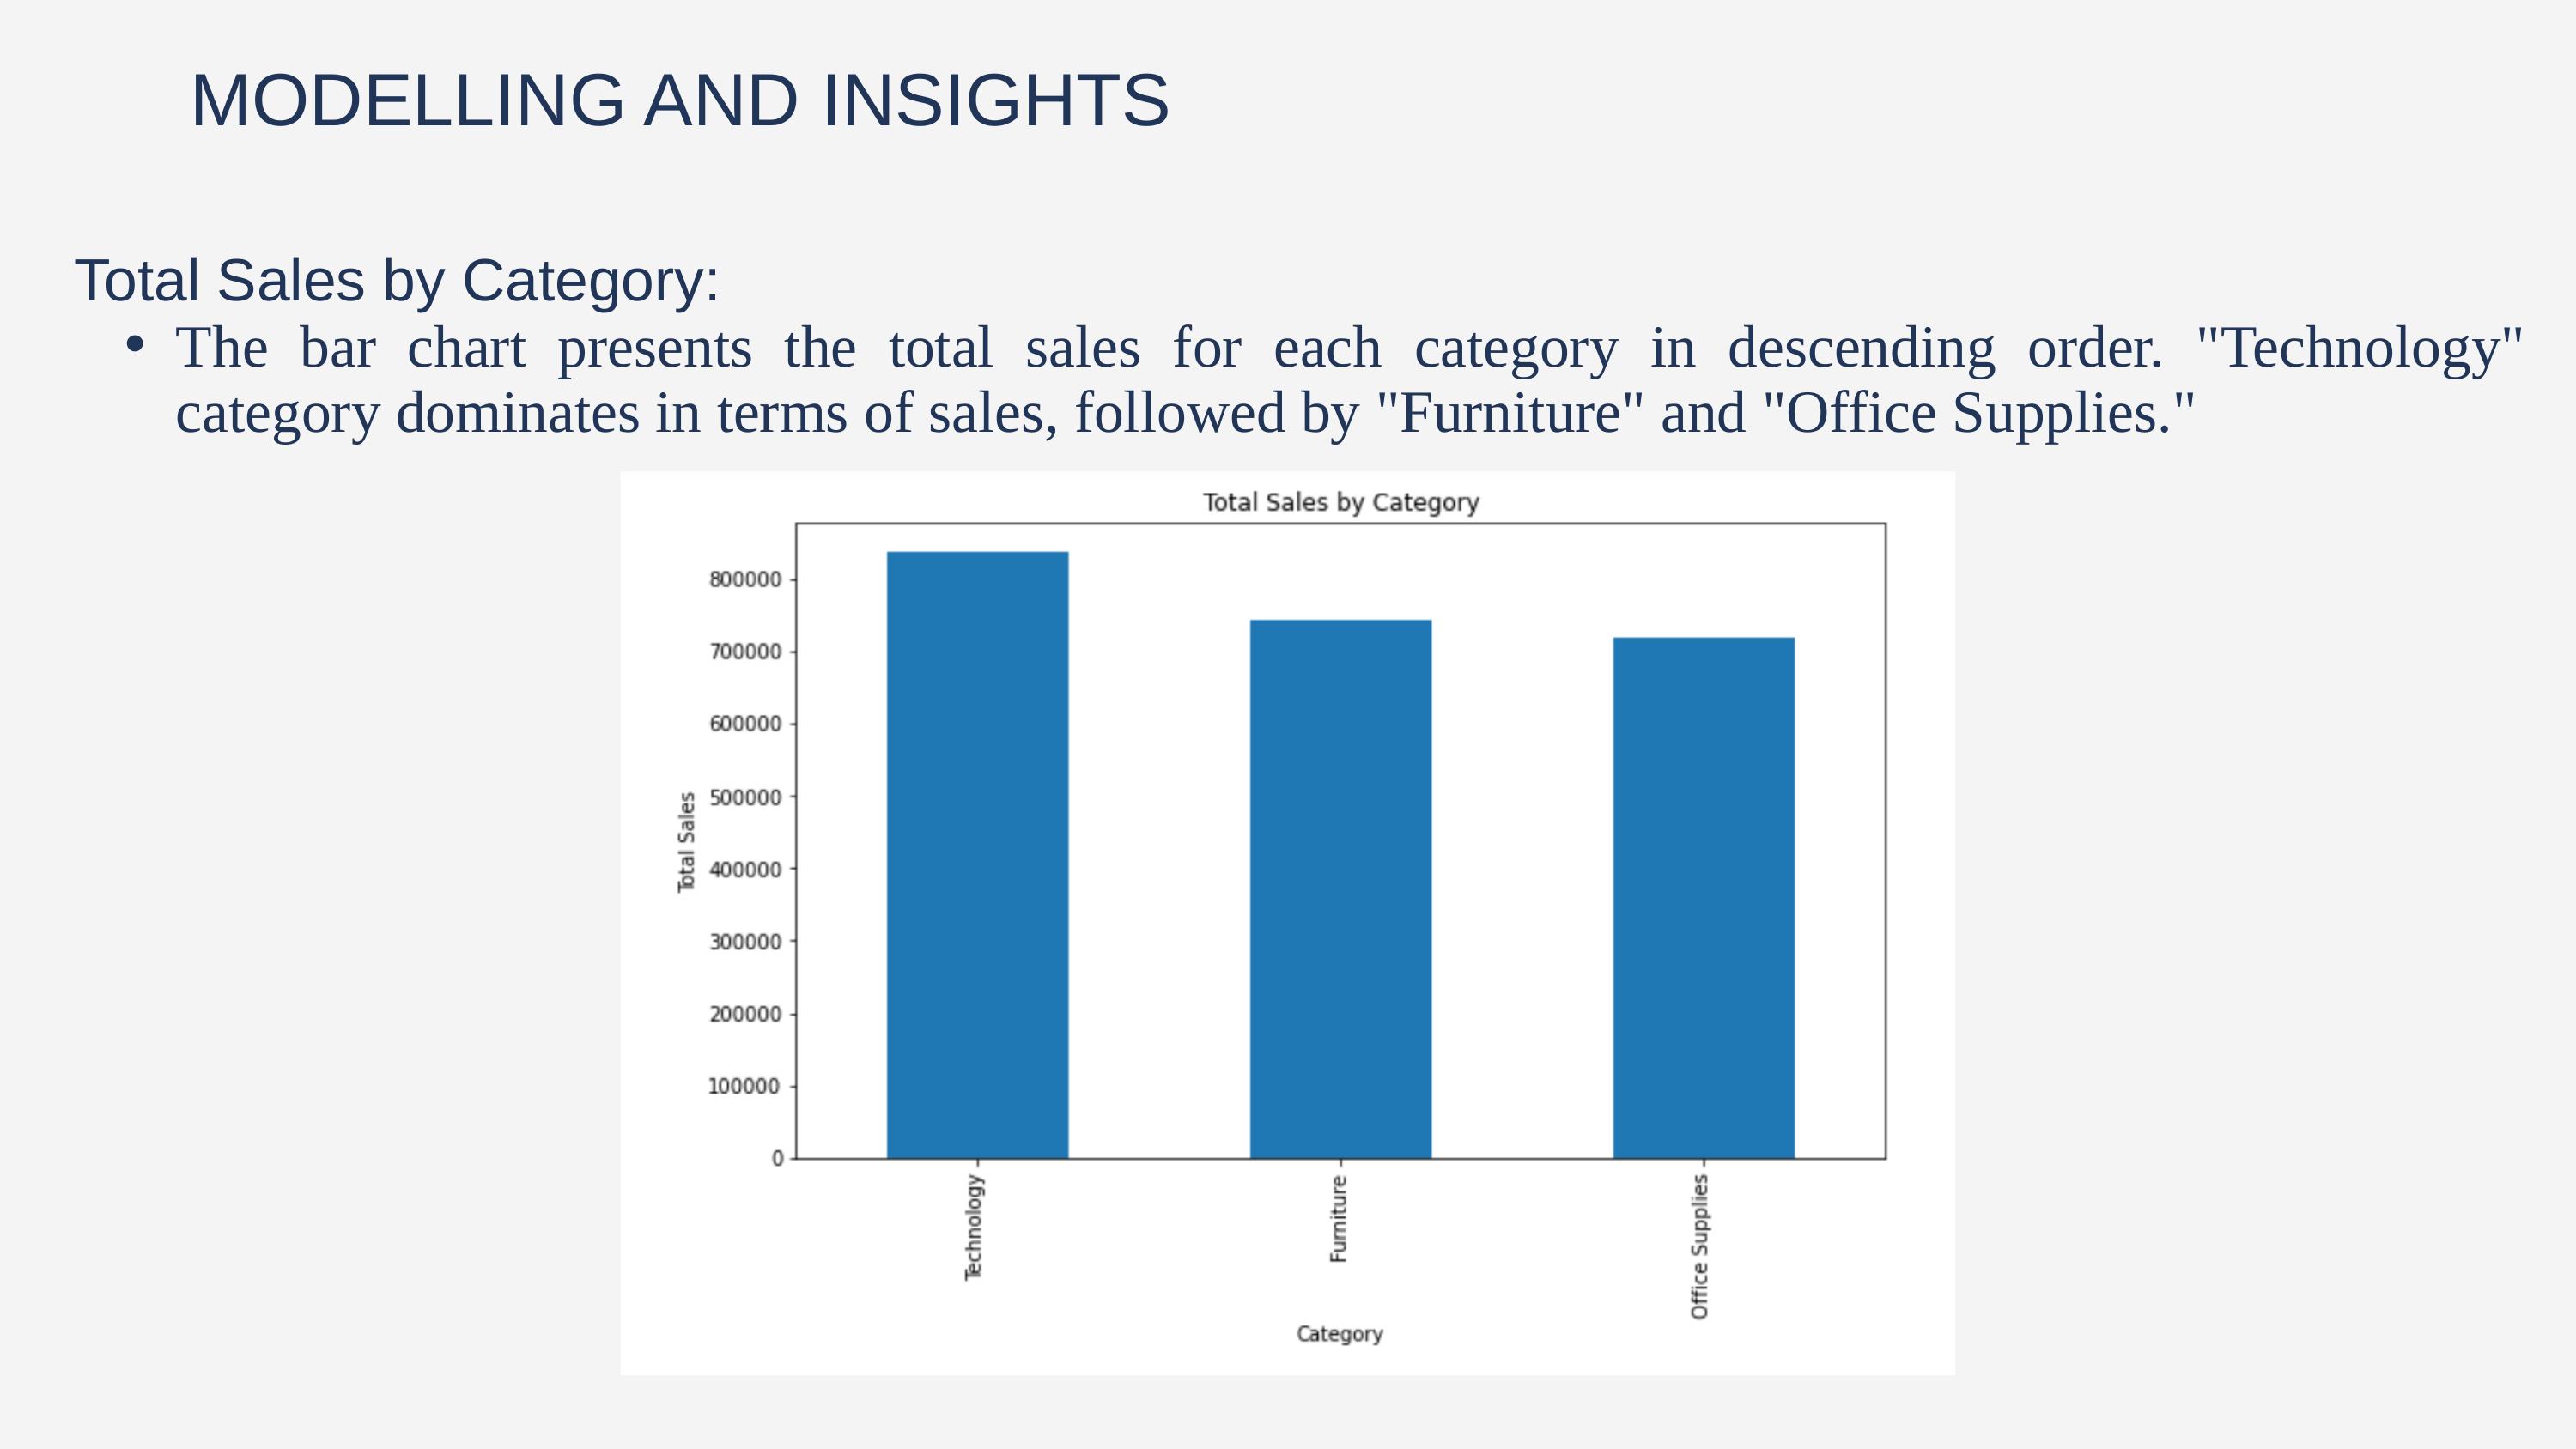

MODELLING AND INSIGHTS

Total Sales by Category:
The bar chart presents the total sales for each category in descending order. "Technology" category dominates in terms of sales, followed by "Furniture" and "Office Supplies."